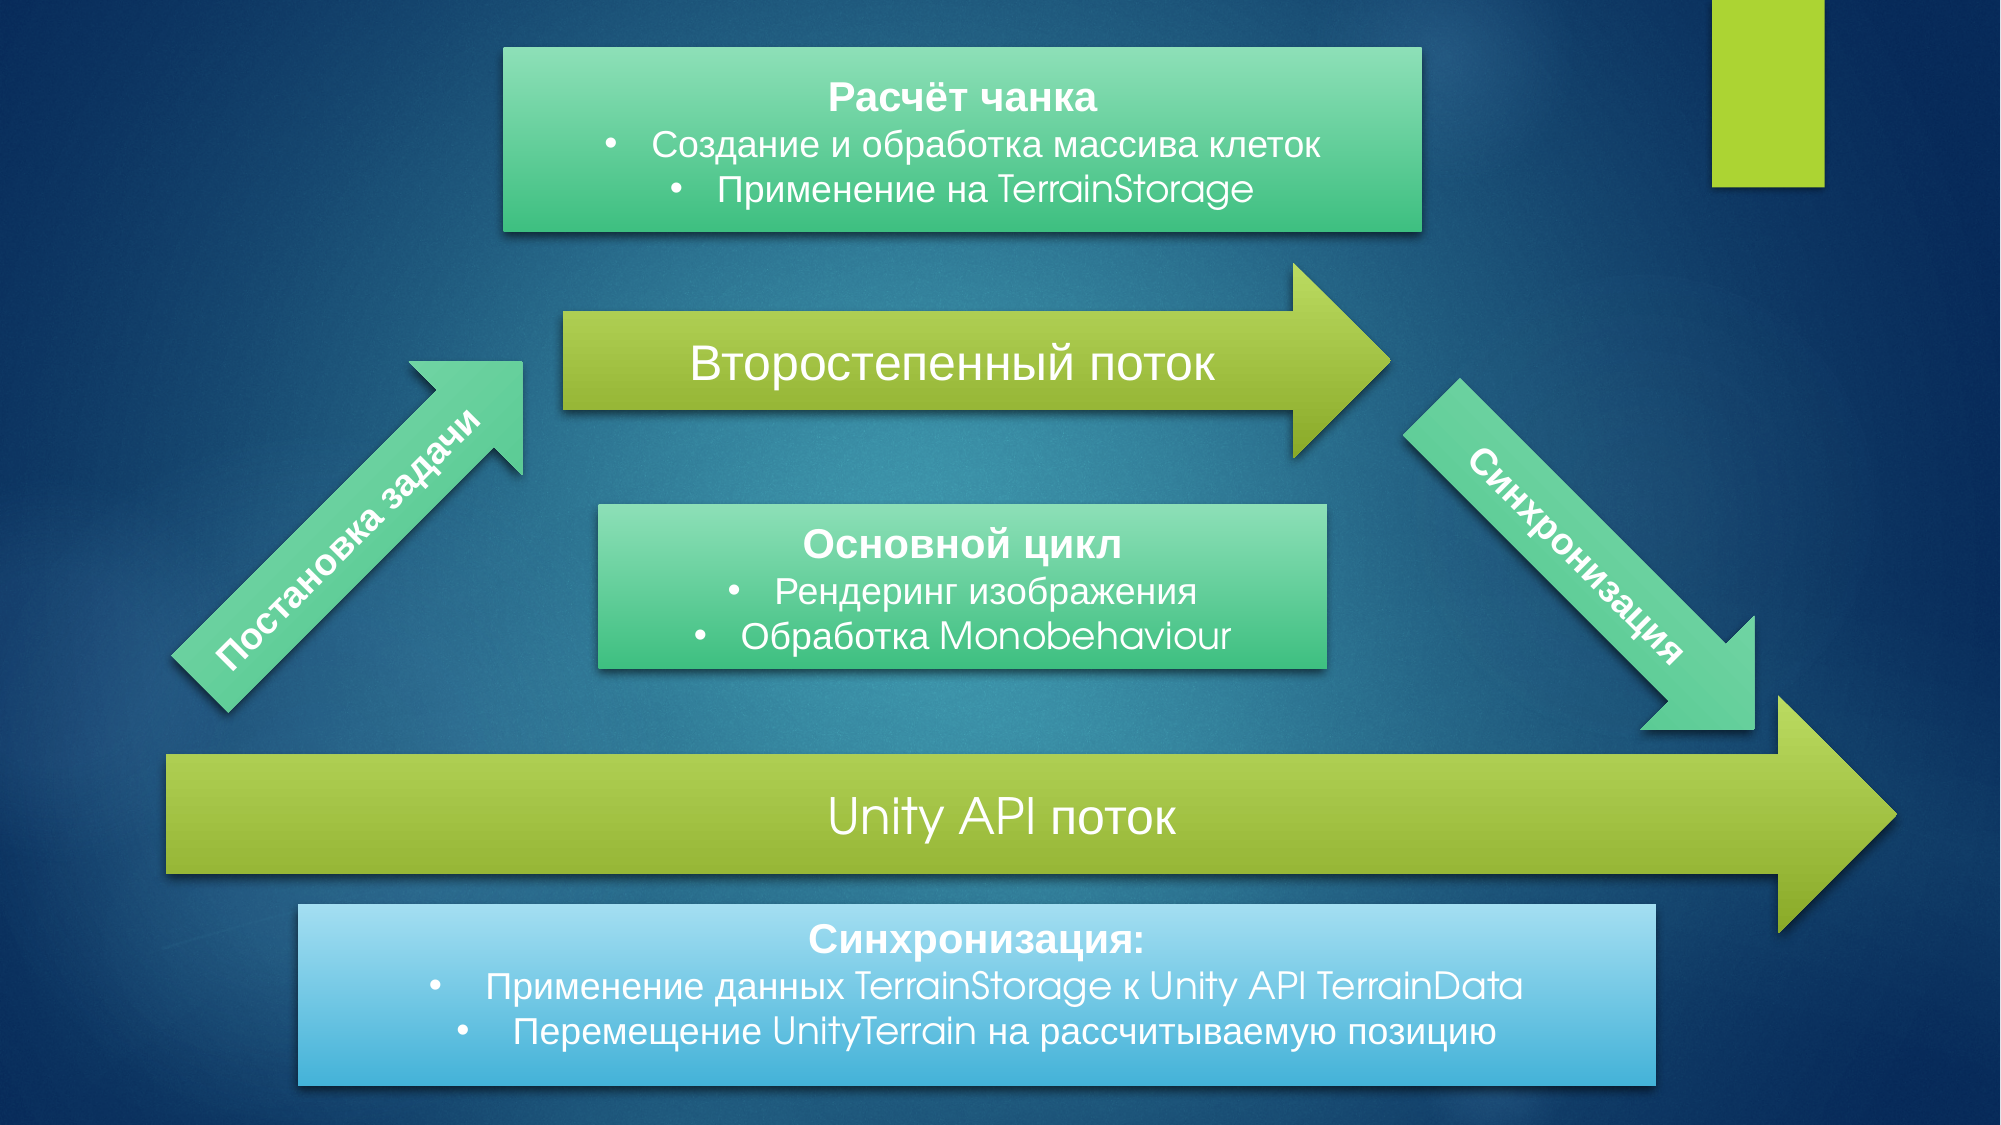

Расчёт чанка
Создание и обработка массива клеток
Применение на TerrainStorage
Второстепенный поток
Постановка задачи
Синхронизация
Основной цикл
Рендеринг изображения
Обработка Monobehaviour
Unity API поток
Синхронизация:
Применение данных TerrainStorage к Unity API TerrainData
Перемещение UnityTerrain на рассчитываемую позицию